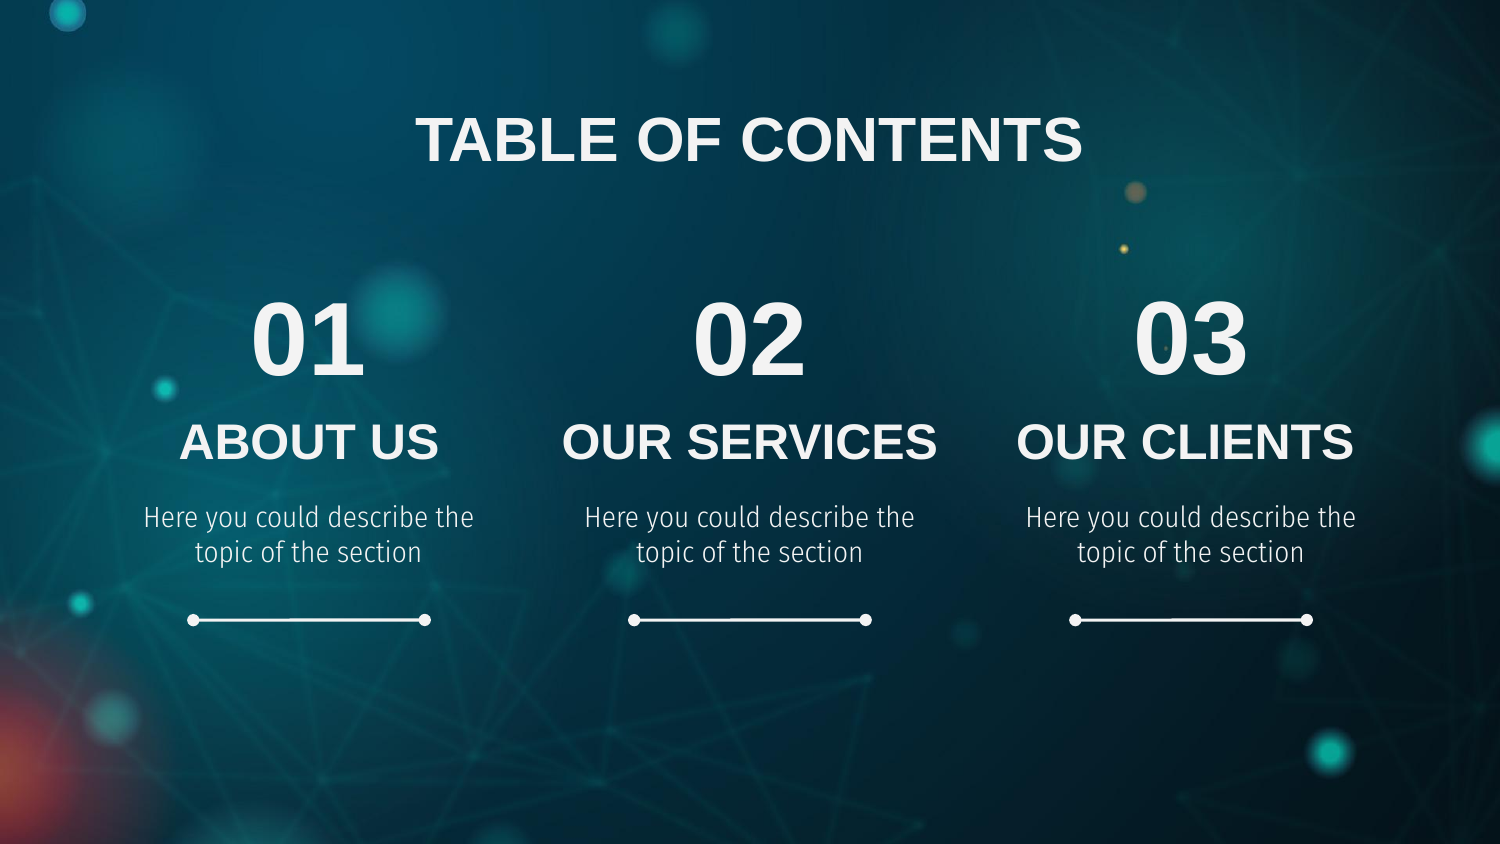

TABLE OF CONTENTS
03
01
02
OUR SERVICES
# ABOUT US
OUR CLIENTS
Here you could describe the topic of the section
Here you could describe the topic of the section
Here you could describe the topic of the section